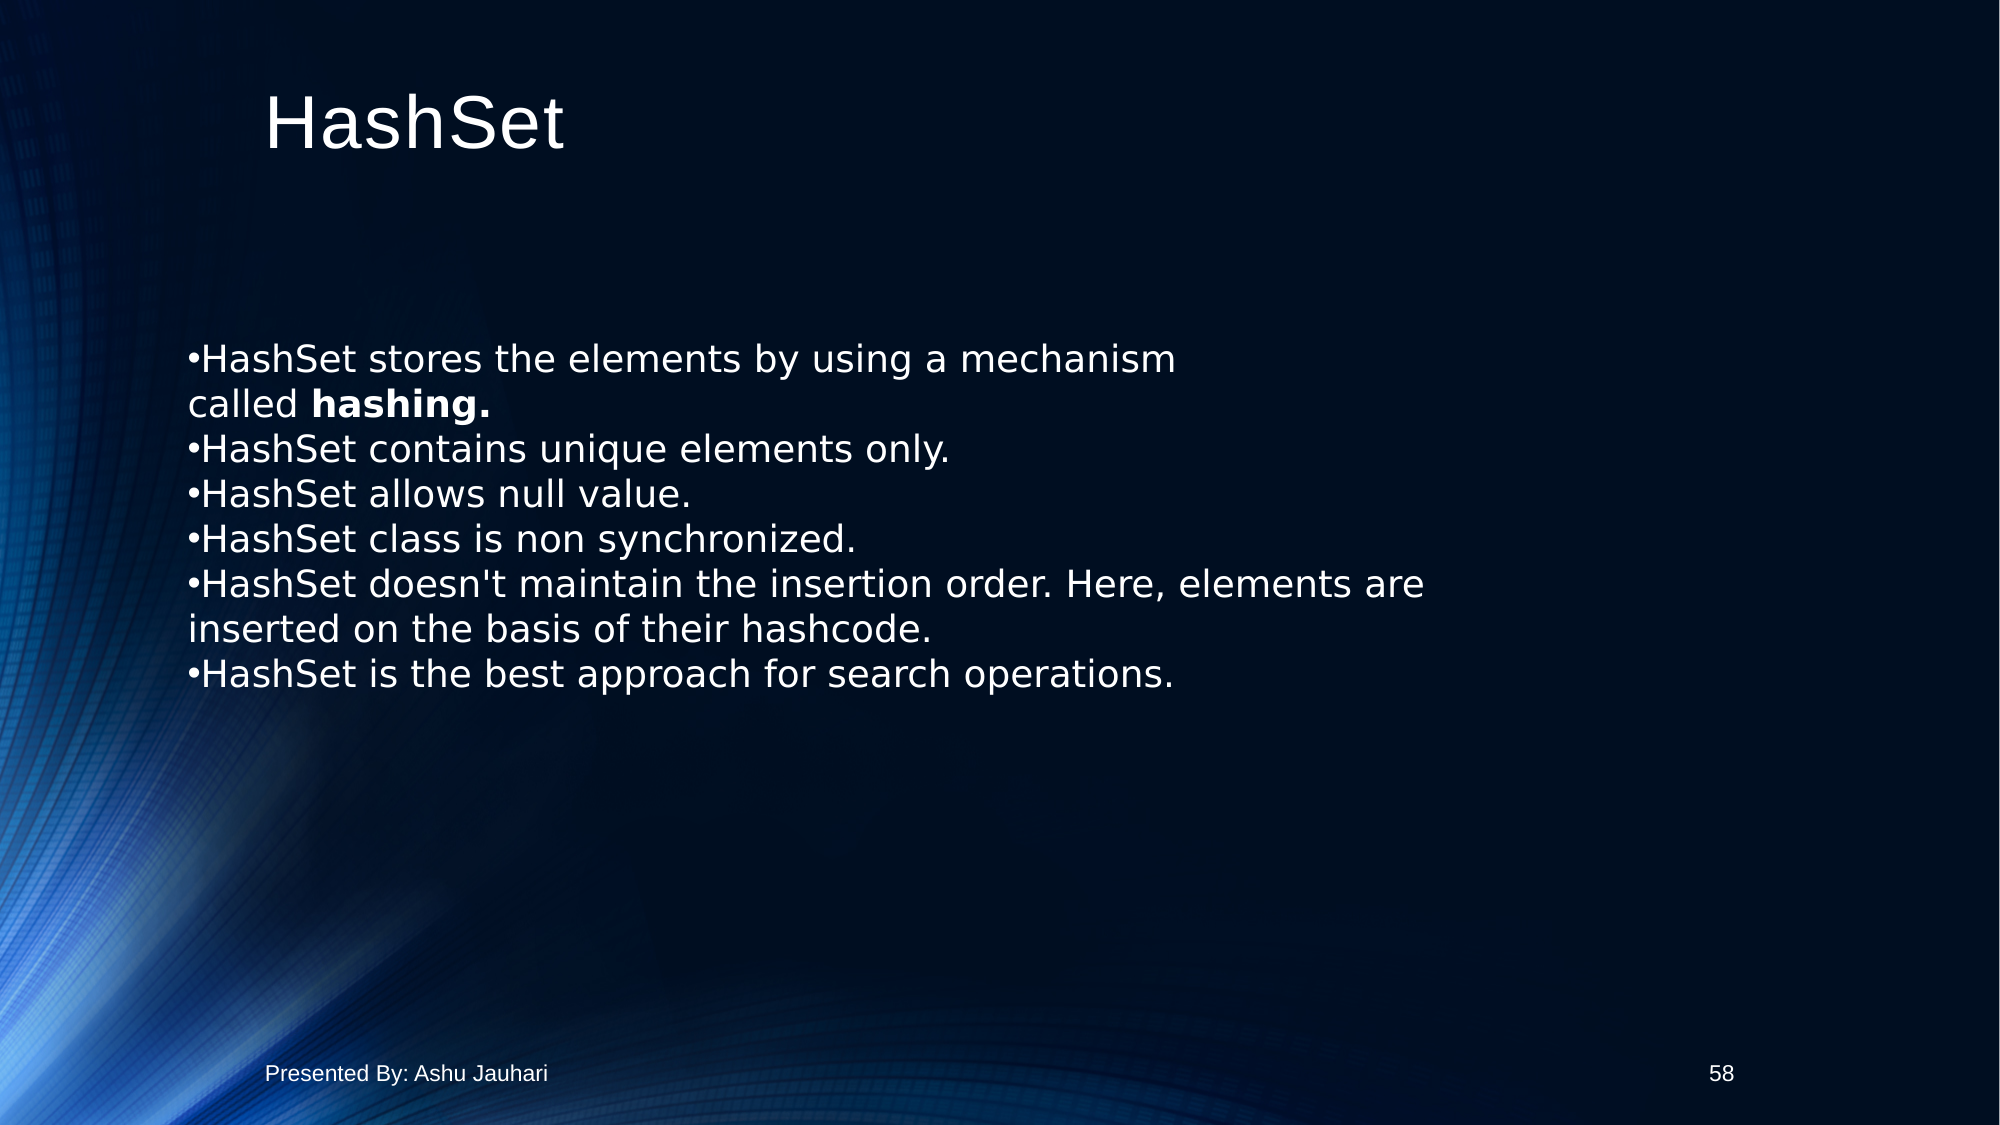

# HashSet
HashSet stores the elements by using a mechanism called hashing.
HashSet contains unique elements only.
HashSet allows null value.
HashSet class is non synchronized.
HashSet doesn't maintain the insertion order. Here, elements are inserted on the basis of their hashcode.
HashSet is the best approach for search operations.
Presented By: Ashu Jauhari
58